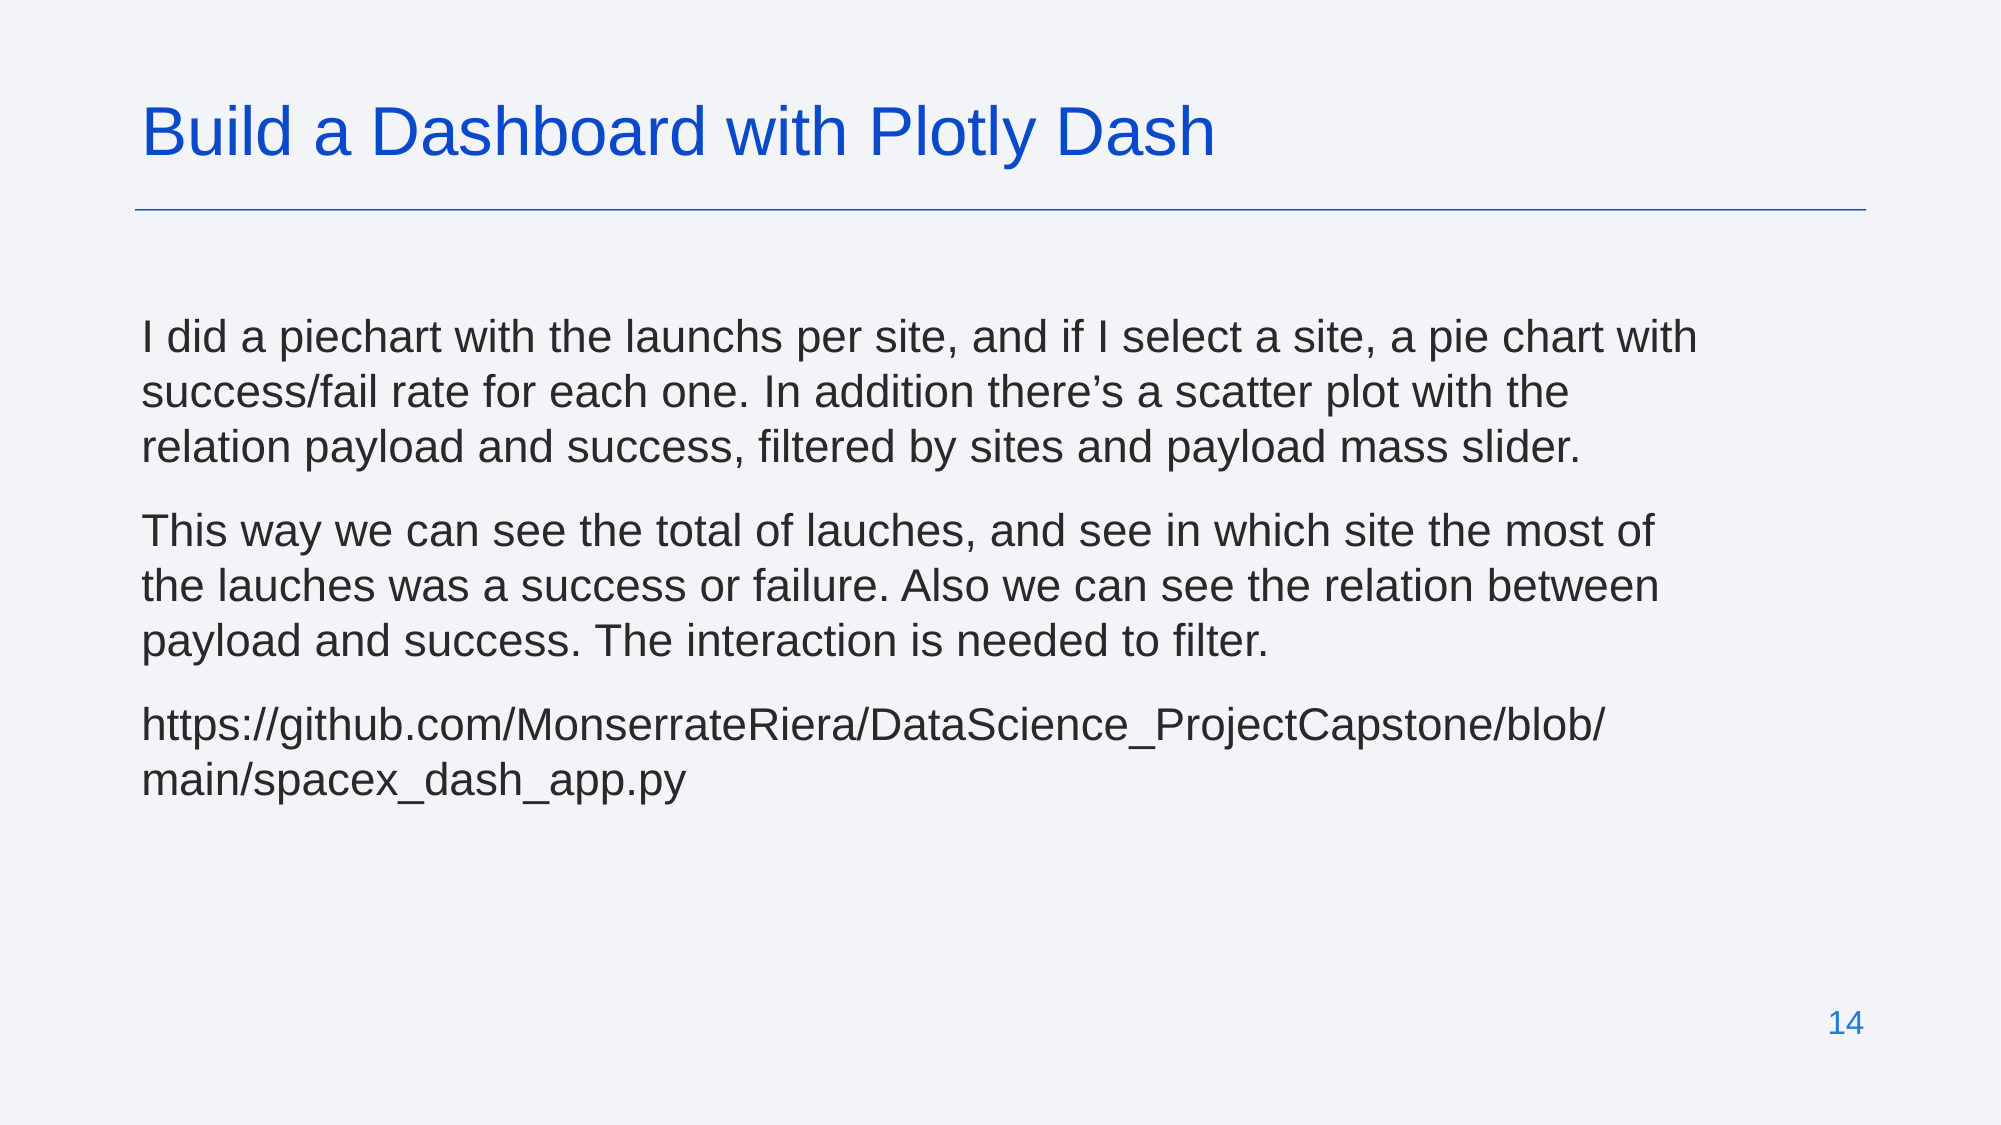

Build a Dashboard with Plotly Dash
I did a piechart with the launchs per site, and if I select a site, a pie chart with success/fail rate for each one. In addition there’s a scatter plot with the relation payload and success, filtered by sites and payload mass slider.
This way we can see the total of lauches, and see in which site the most of the lauches was a success or failure. Also we can see the relation between payload and success. The interaction is needed to filter.
https://github.com/MonserrateRiera/DataScience_ProjectCapstone/blob/main/spacex_dash_app.py
14